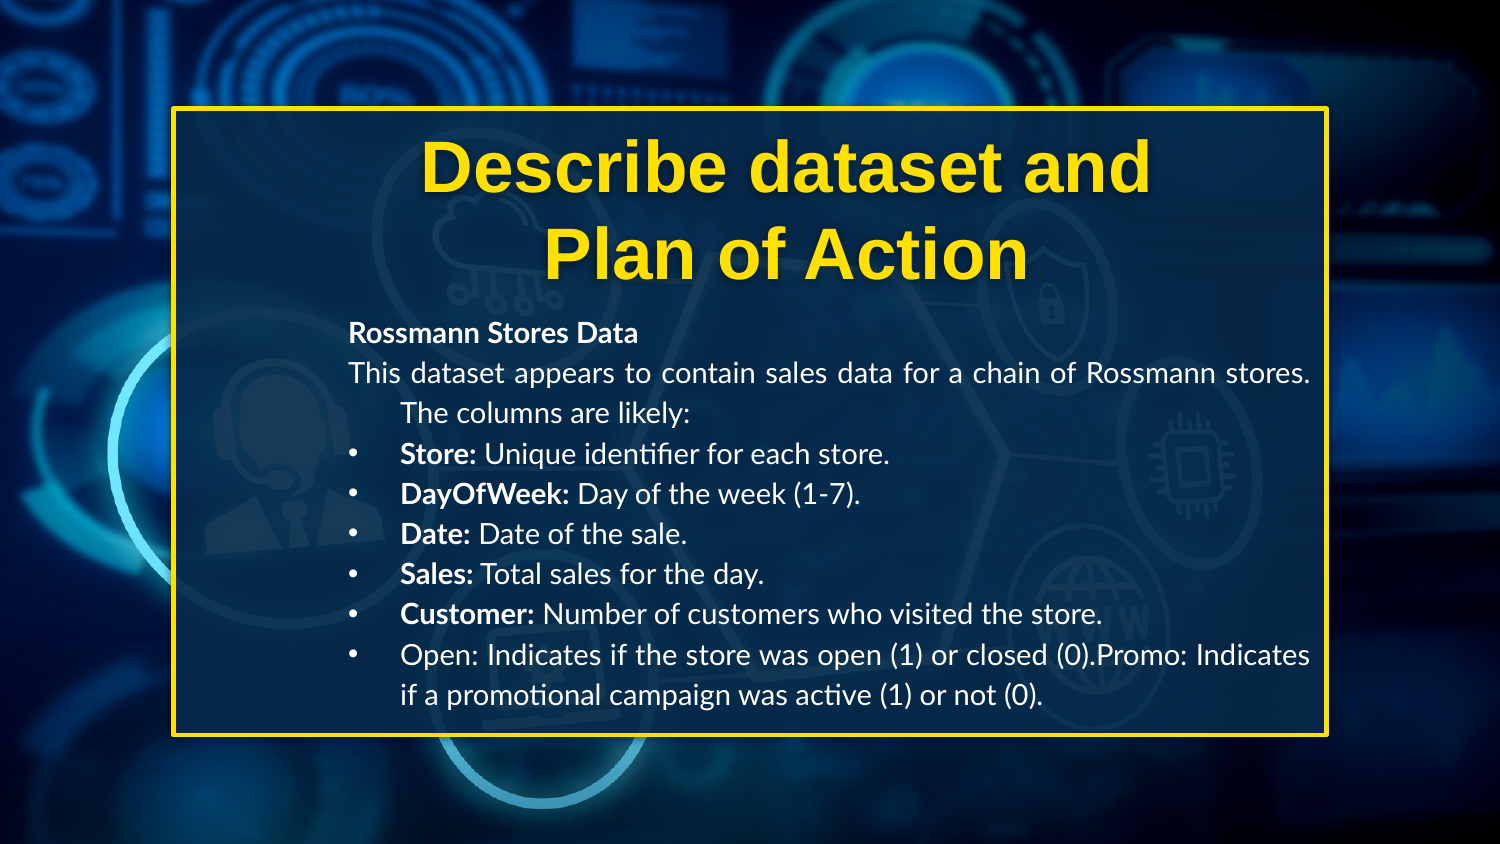

# Describe dataset and Plan of Action
Rossmann Stores Data
This dataset appears to contain sales data for a chain of Rossmann stores. The columns are likely:
Store: Unique identifier for each store.
DayOfWeek: Day of the week (1-7).
Date: Date of the sale.
Sales: Total sales for the day.
Customer: Number of customers who visited the store.
Open: Indicates if the store was open (1) or closed (0).Promo: Indicates if a promotional campaign was active (1) or not (0).